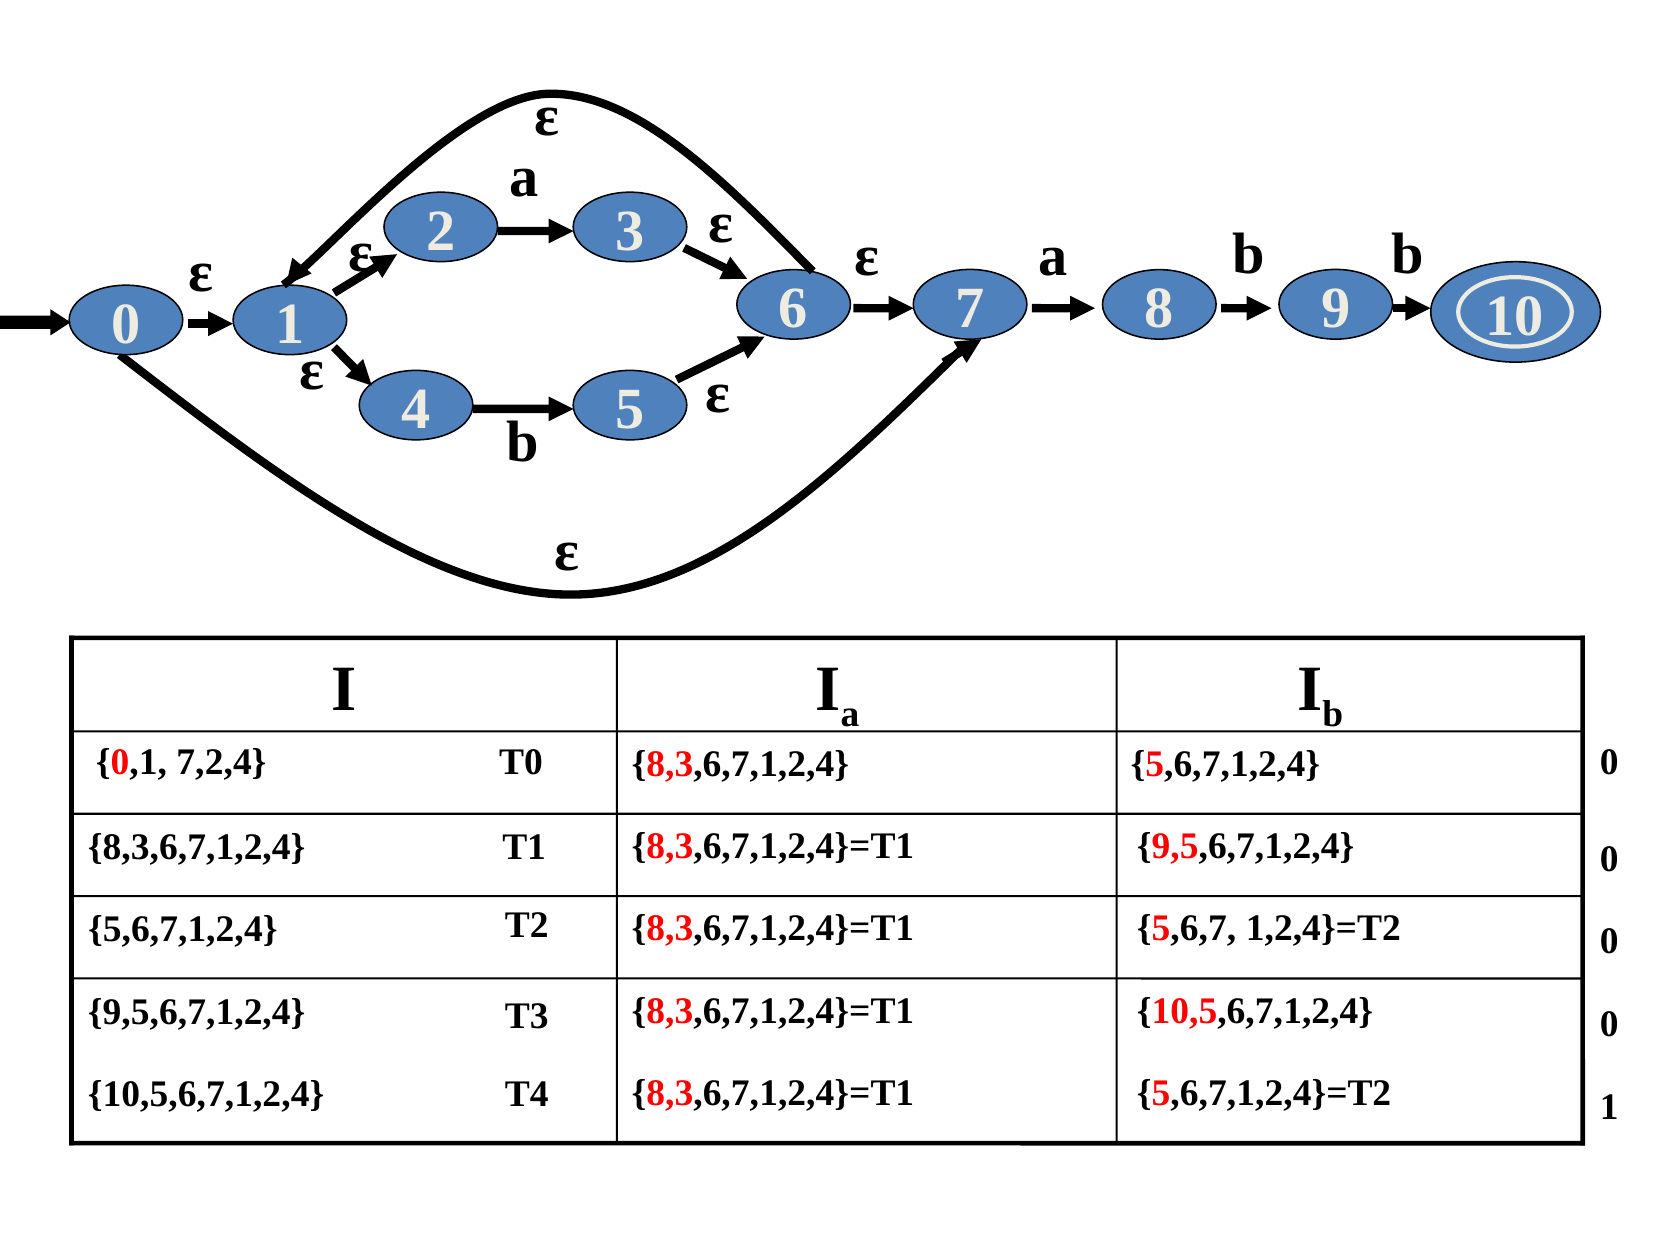

ε

a
ε
2
3
ε
b
b
ε
a
ε

7
9
6
8
10
0
1

ε

ε
4
5
b

ε
I

Ia

Ib

{0,1, 7,2,4}
T0
0
0
0
0
1

{8,3,6,7,1,2,4}
{5,6,7,1,2,4}
T1

{8,3,6,7,1,2,4}
{8,3,6,7,1,2,4}=T1
{9,5,6,7,1,2,4}
T2
{5,6,7,1,2,4}

{8,3,6,7,1,2,4}=T1
{5,6,7, 1,2,4}=T2

{9,5,6,7,1,2,4}
{8,3,6,7,1,2,4}=T1
{10,5,6,7,1,2,4}
T3
{10,5,6,7,1,2,4}
T4
{8,3,6,7,1,2,4}=T1
{5,6,7,1,2,4}=T2